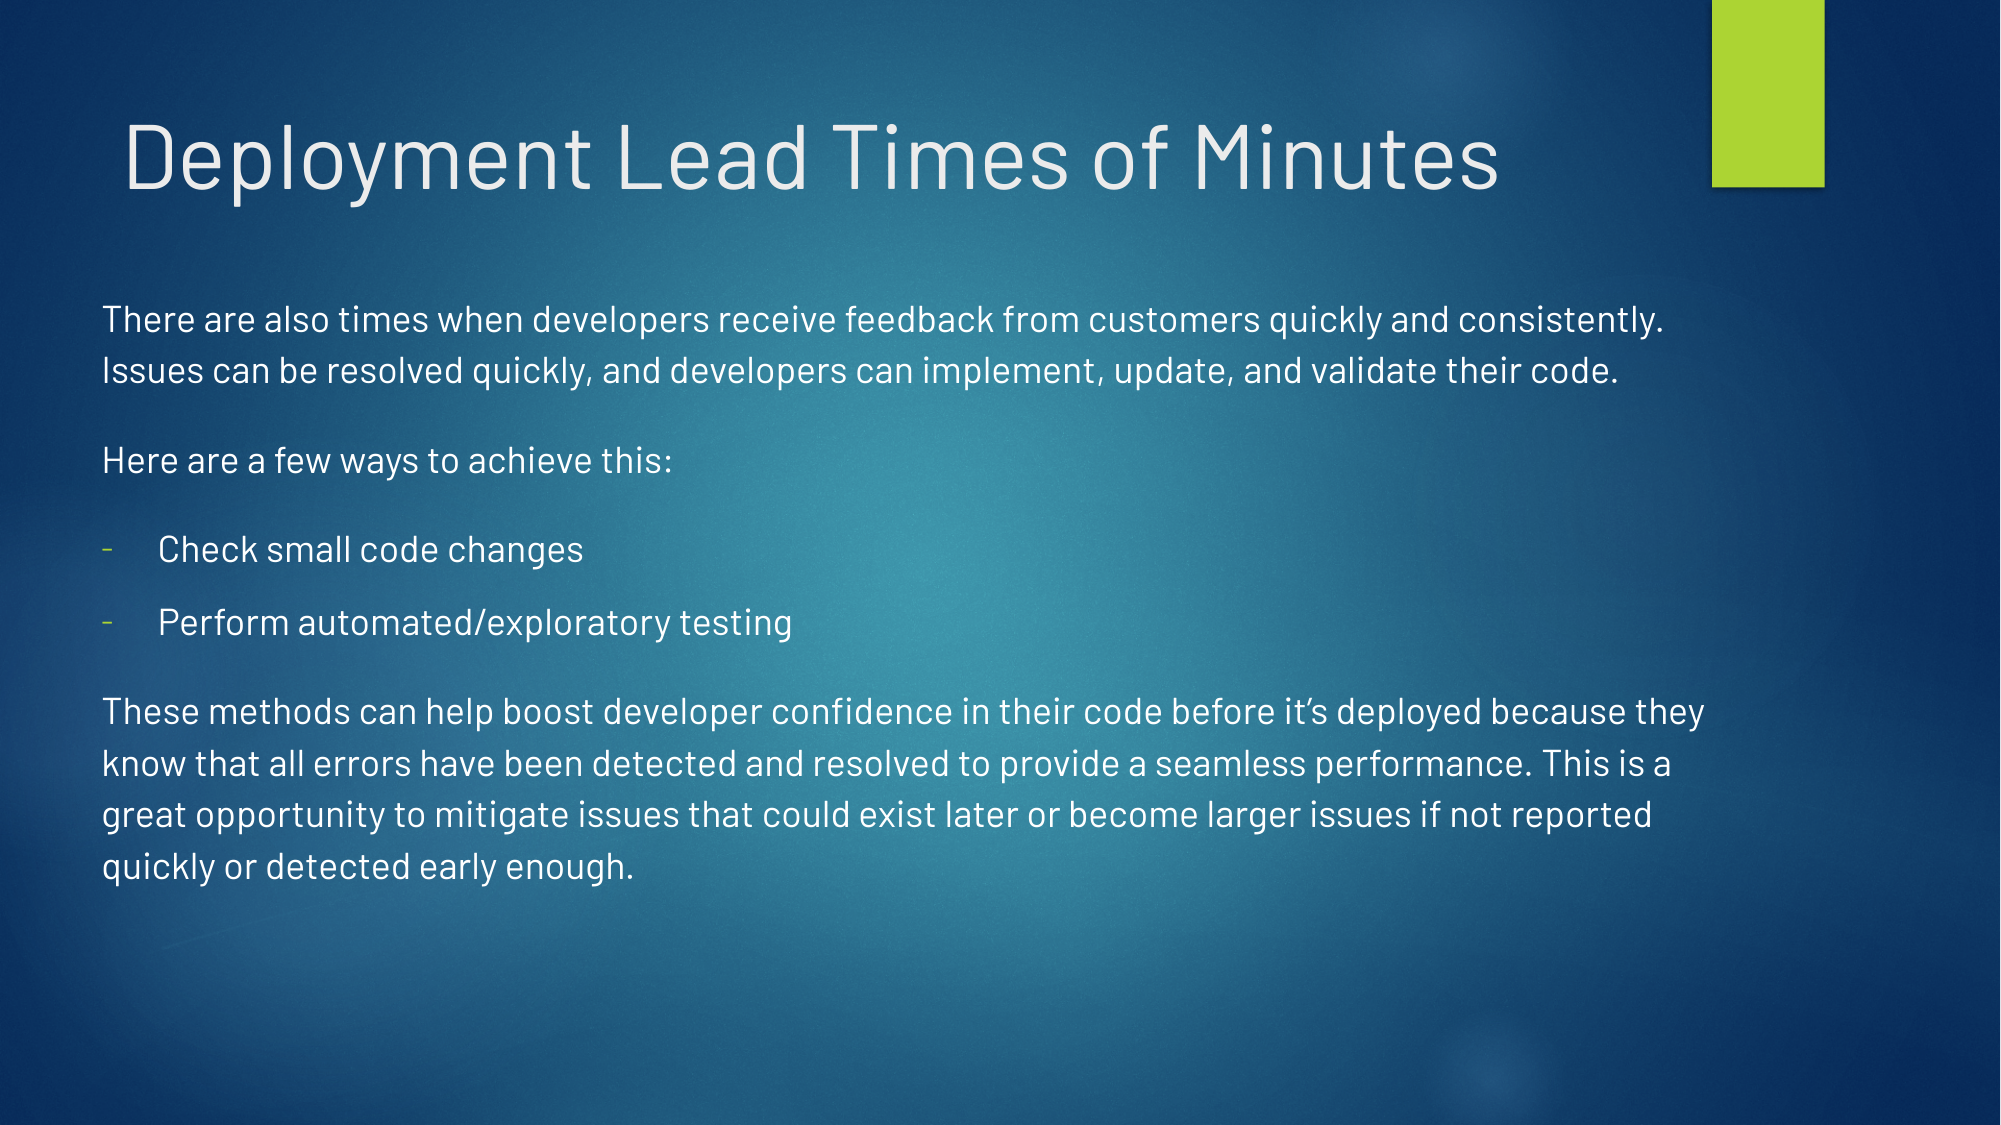

# Deployment Lead Times of Minutes
There are also times when developers receive feedback from customers quickly and consistently. Issues can be resolved quickly, and developers can implement, update, and validate their code.
Here are a few ways to achieve this:
Check small code changes
Perform automated/exploratory testing
These methods can help boost developer confidence in their code before it’s deployed because they know that all errors have been detected and resolved to provide a seamless performance. This is a great opportunity to mitigate issues that could exist later or become larger issues if not reported quickly or detected early enough.